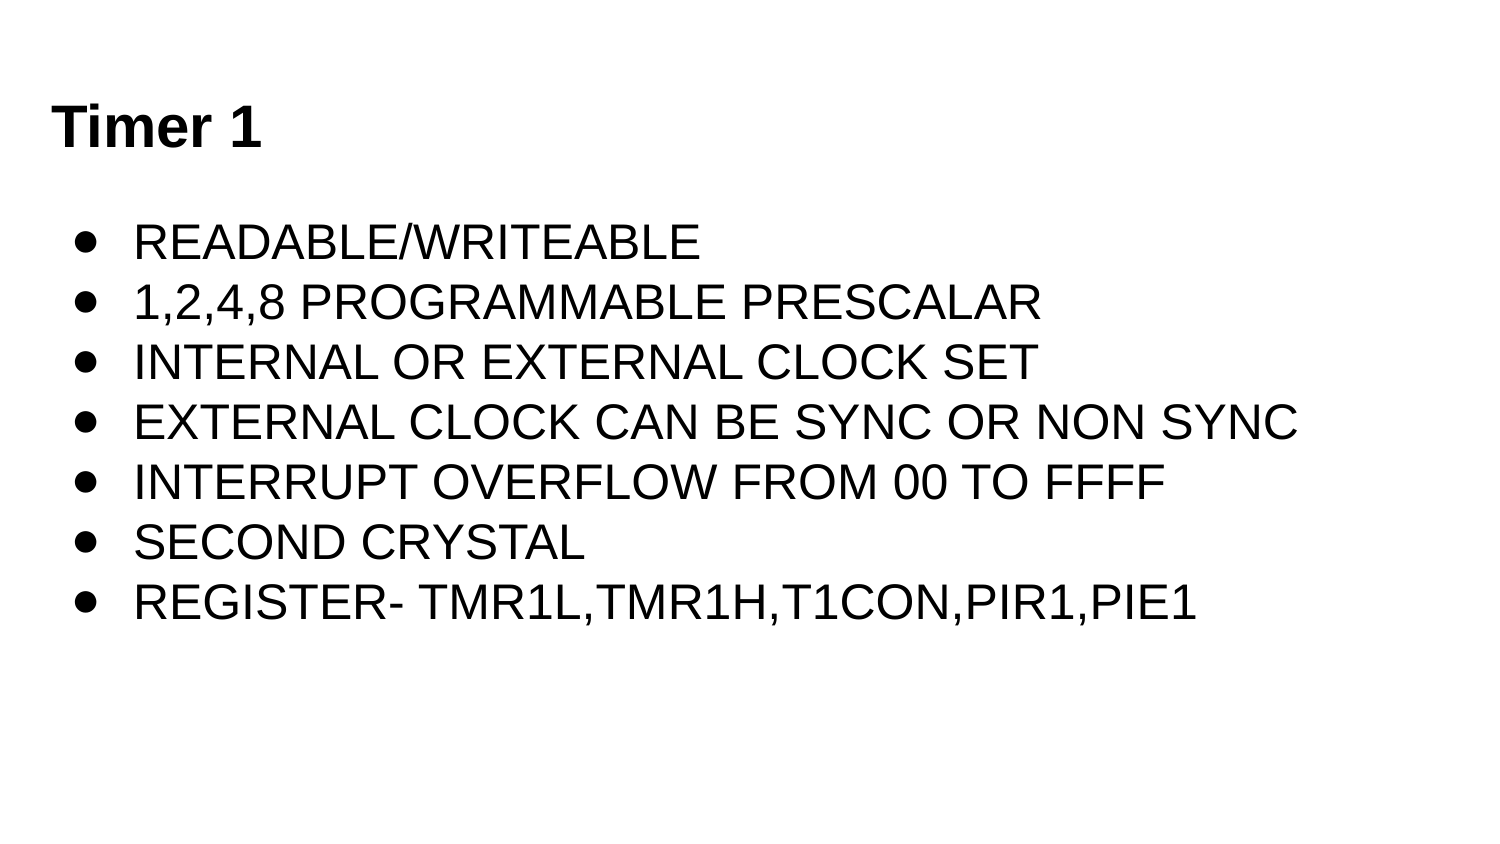

# Timer 1
READABLE/WRITEABLE
1,2,4,8 PROGRAMMABLE PRESCALAR
INTERNAL OR EXTERNAL CLOCK SET
EXTERNAL CLOCK CAN BE SYNC OR NON SYNC
INTERRUPT OVERFLOW FROM 00 TO FFFF
SECOND CRYSTAL
REGISTER- TMR1L,TMR1H,T1CON,PIR1,PIE1